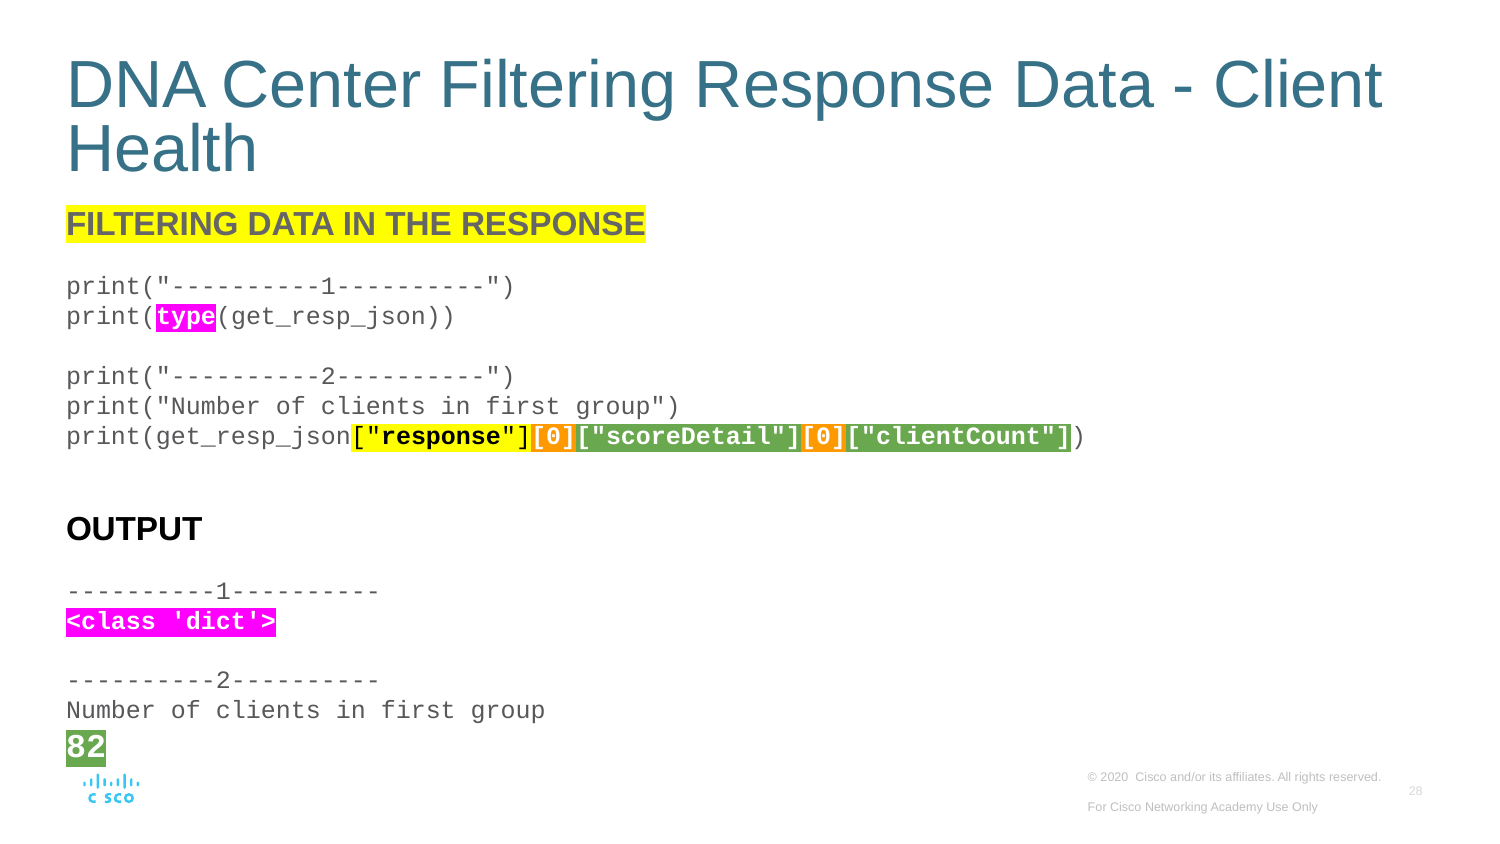

# DNA Center Filtering Response Data - Client Health
FILTERING DATA IN THE RESPONSE

print("----------1----------")
print(type(get_resp_json))

print("----------2----------")
print("Number of clients in first group")
print(get_resp_json["response"][0]["scoreDetail"][0]["clientCount"])

OUTPUT

----------1----------
<class 'dict'>

----------2----------
Number of clients in first group
82